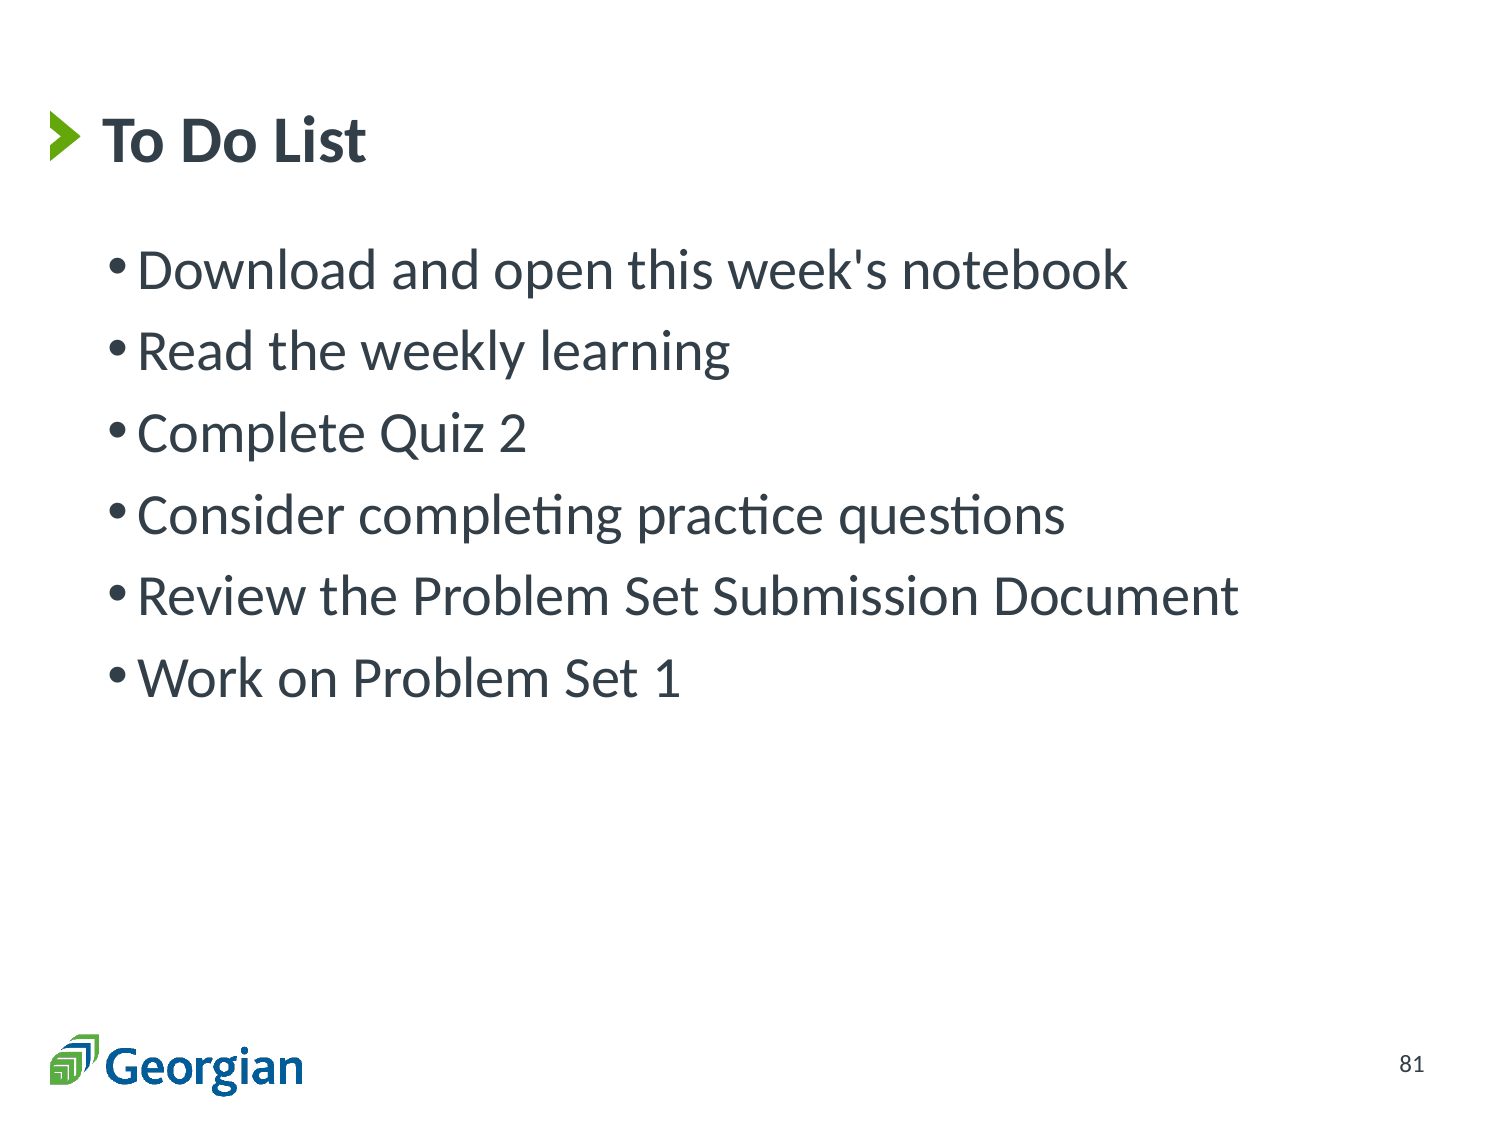

# To Do List
Download and open this week's notebook
Read the weekly learning
Complete Quiz 2
Consider completing practice questions
Review the Problem Set Submission Document
Work on Problem Set 1